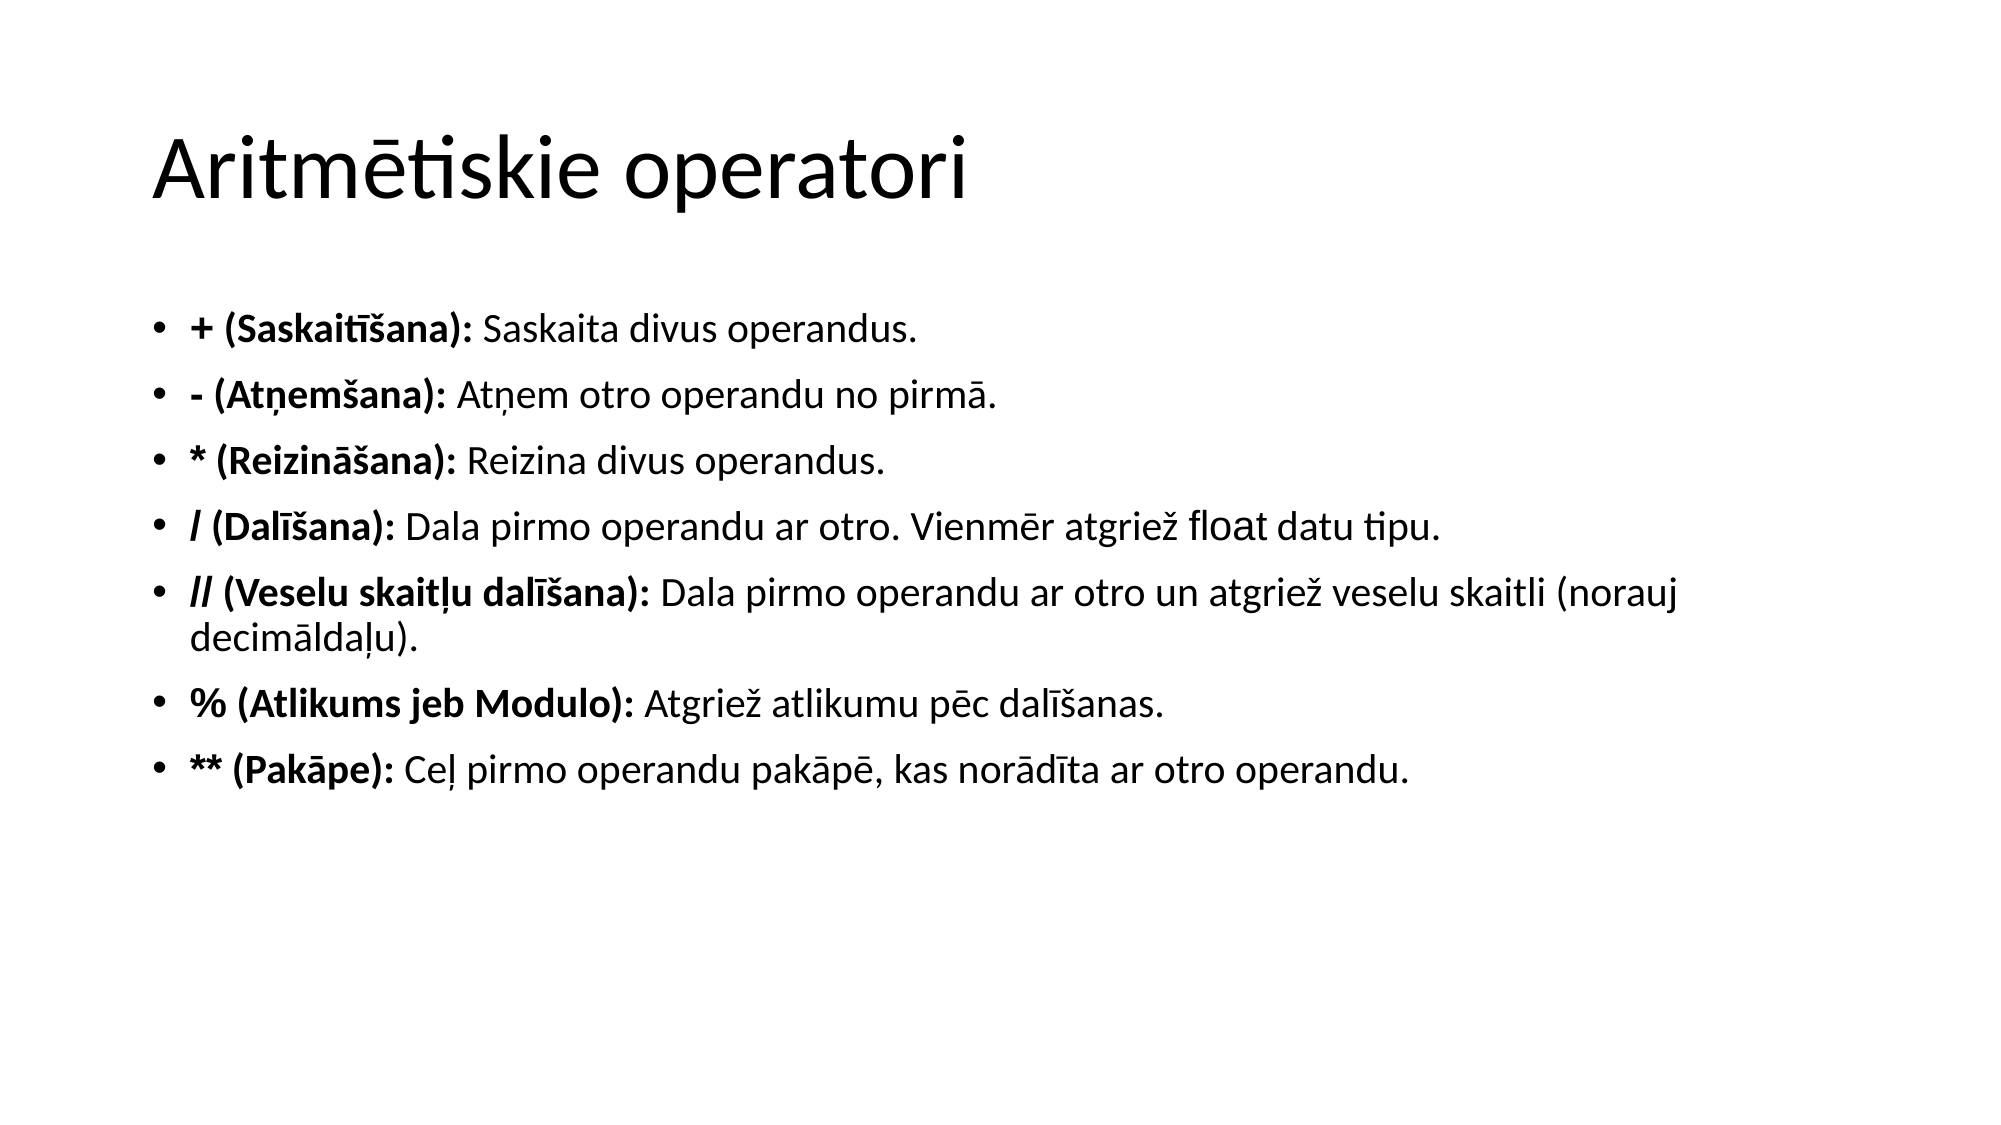

# Aritmētiskie operatori
+ (Saskaitīšana): Saskaita divus operandus.
- (Atņemšana): Atņem otro operandu no pirmā.
* (Reizināšana): Reizina divus operandus.
/ (Dalīšana): Dala pirmo operandu ar otro. Vienmēr atgriež float datu tipu.
// (Veselu skaitļu dalīšana): Dala pirmo operandu ar otro un atgriež veselu skaitli (norauj decimāldaļu).
% (Atlikums jeb Modulo): Atgriež atlikumu pēc dalīšanas.
** (Pakāpe): Ceļ pirmo operandu pakāpē, kas norādīta ar otro operandu.